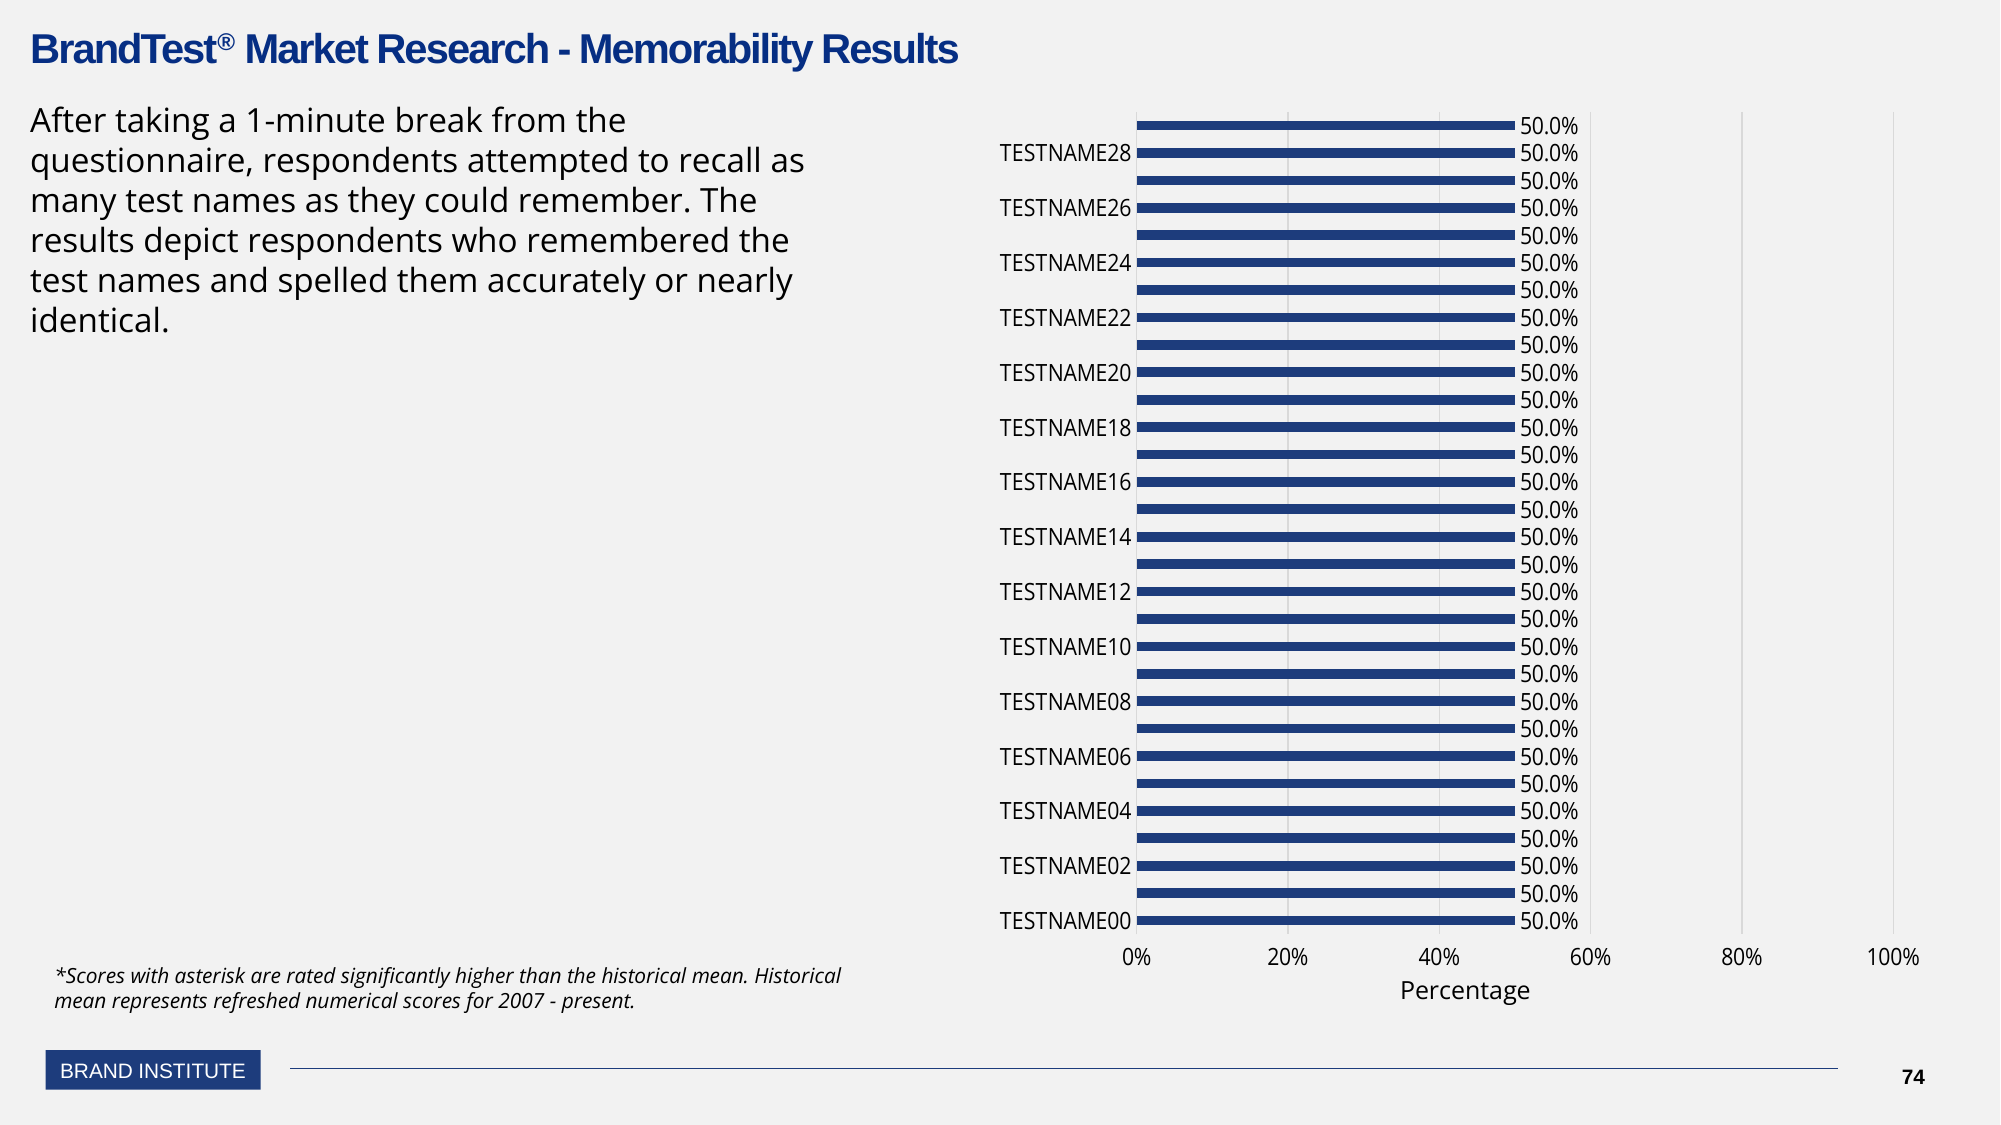

BrandTest® Market Research - Memorability Results

After taking a 1-minute break from the questionnaire, respondents attempted to recall as many test names as they could remember. The results depict respondents who remembered the test names and spelled them accurately or nearly identical.

### Chart

| Category | Series 1 |
|---|---|
| TESTNAME00 | 0.5 |
| TESTNAME01 | 0.5 |
| TESTNAME02 | 0.5 |
| TESTNAME03 | 0.5 |
| TESTNAME04 | 0.5 |
| TESTNAME05 | 0.5 |
| TESTNAME06 | 0.5 |
| TESTNAME07 | 0.5 |
| TESTNAME08 | 0.5 |
| TESTNAME09 | 0.5 |
| TESTNAME10 | 0.5 |
| TESTNAME11 | 0.5 |
| TESTNAME12 | 0.5 |
| TESTNAME13 | 0.5 |
| TESTNAME14 | 0.5 |
| TESTNAME15 | 0.5 |
| TESTNAME16 | 0.5 |
| TESTNAME17 | 0.5 |
| TESTNAME18 | 0.5 |
| TESTNAME19 | 0.5 |
| TESTNAME20 | 0.5 |
| TESTNAME21 | 0.5 |
| TESTNAME22 | 0.5 |
| TESTNAME23 | 0.5 |
| TESTNAME24 | 0.5 |
| TESTNAME25 | 0.5 |
| TESTNAME26 | 0.5 |
| TESTNAME27 | 0.5 |
| TESTNAME28 | 0.5 |
| TESTNAME29 | 0.5 |
*Scores with asterisk are rated significantly higher than the historical mean. Historical mean represents refreshed numerical scores for 2007 - present.
Percentage